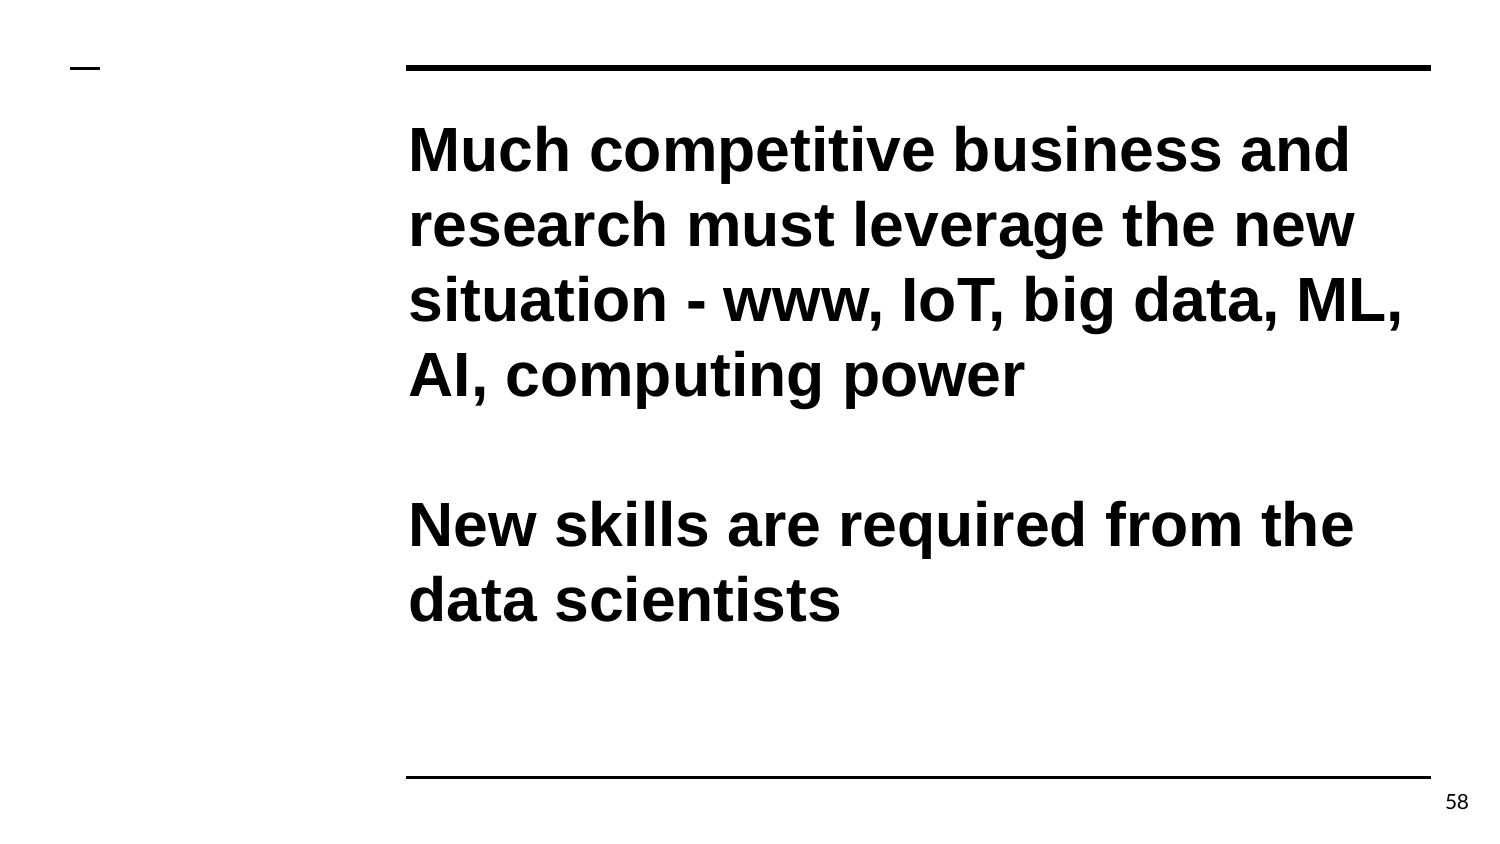

# Much competitive business and research must leverage the new situation - www, IoT, big data, ML, AI, computing power

New skills are required from the data scientists
58